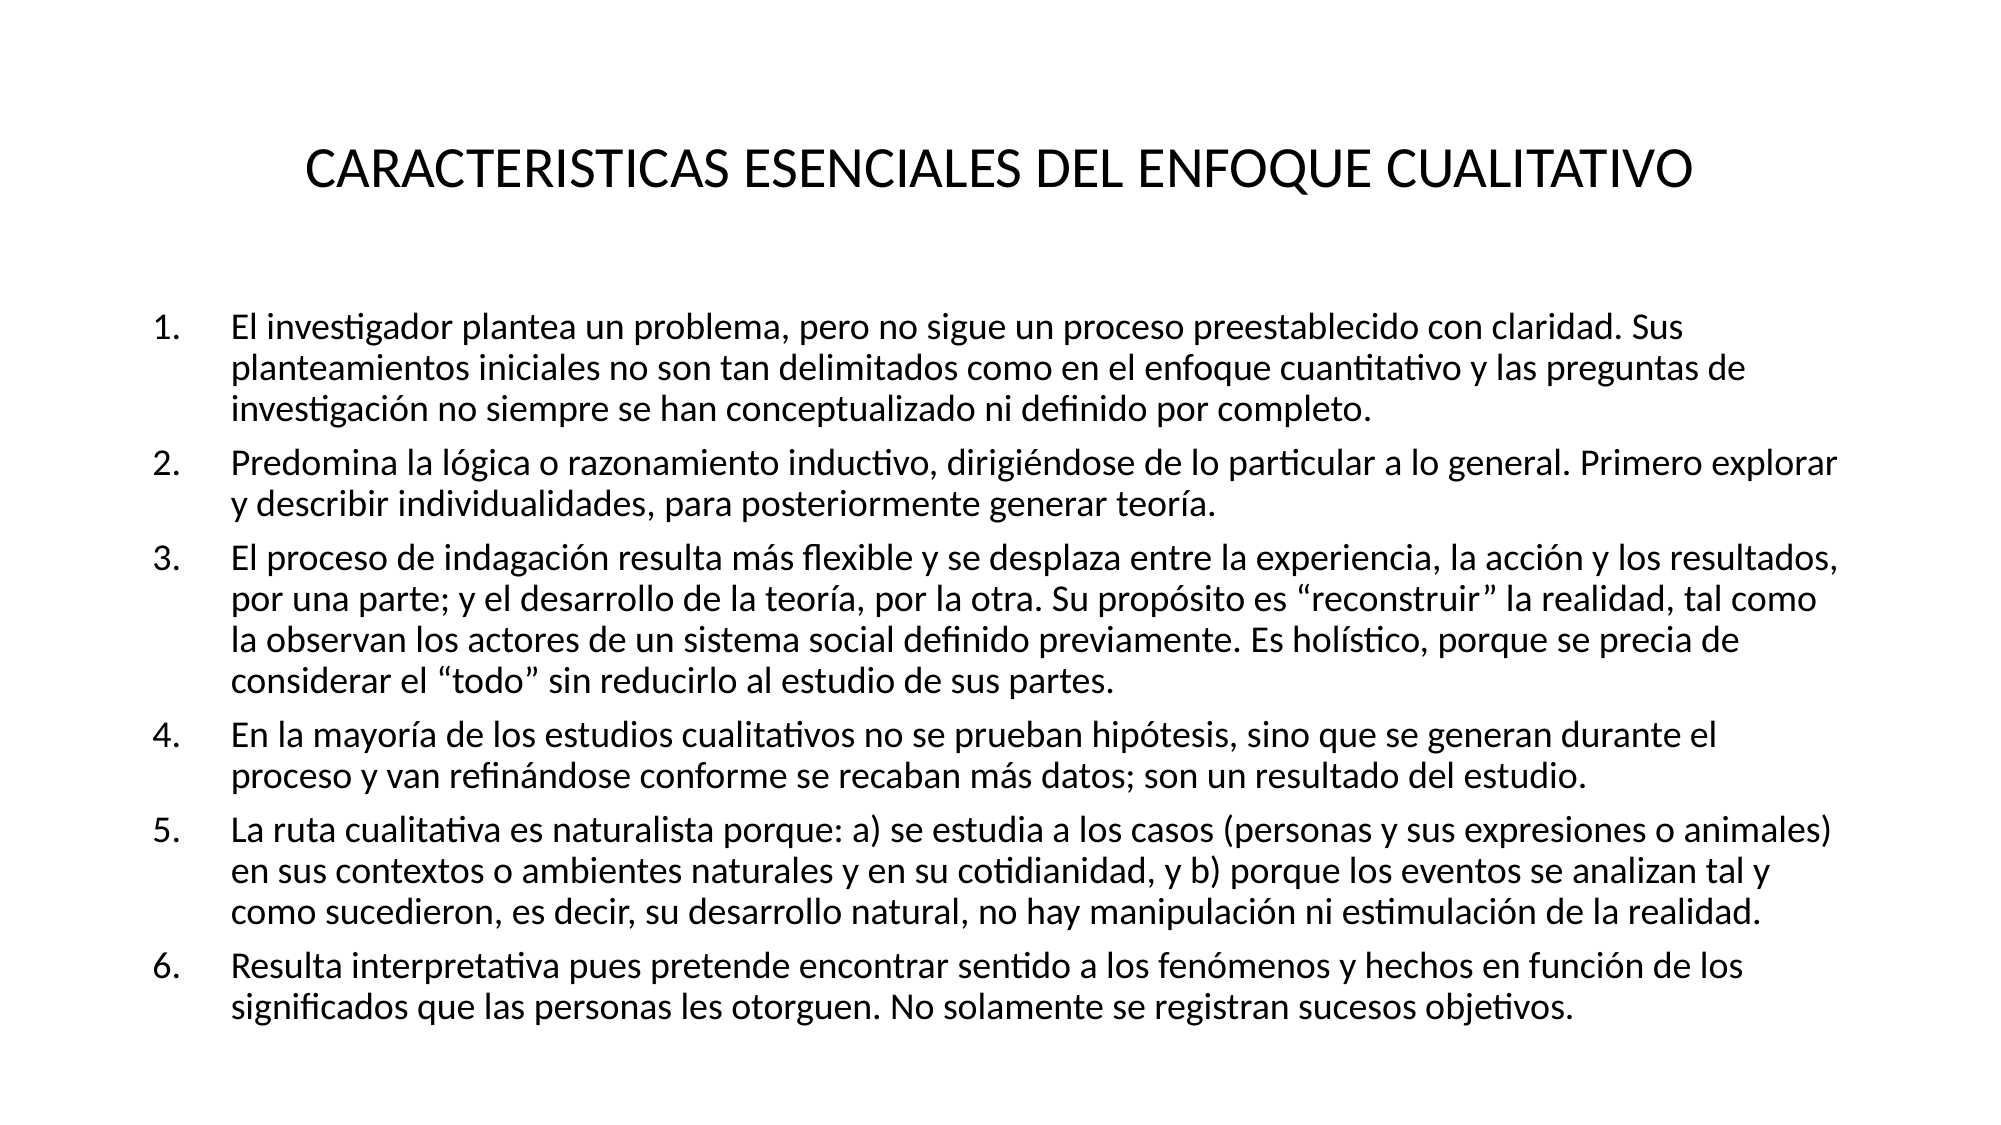

# CARACTERISTICAS ESENCIALES DEL ENFOQUE CUALITATIVO
El investigador plantea un problema, pero no sigue un proceso preestablecido con claridad. Sus planteamientos iniciales no son tan delimitados como en el enfoque cuantitativo y las preguntas de investigación no siempre se han conceptualizado ni definido por completo.
Predomina la lógica o razonamiento inductivo, dirigiéndose de lo particular a lo general. Primero explorar y describir individualidades, para posteriormente generar teoría.
El proceso de indagación resulta más flexible y se desplaza entre la experiencia, la acción y los resultados, por una parte; y el desarrollo de la teoría, por la otra. Su propósito es “reconstruir” la realidad, tal como la observan los actores de un sistema social definido previamente. Es holístico, porque se precia de considerar el “todo” sin reducirlo al estudio de sus partes.
En la mayoría de los estudios cualitativos no se prueban hipótesis, sino que se generan durante el proceso y van refinándose conforme se recaban más datos; son un resultado del estudio.
La ruta cualitativa es naturalista porque: a) se estudia a los casos (personas y sus expresiones o animales) en sus contextos o ambientes naturales y en su cotidianidad, y b) porque los eventos se analizan tal y como sucedieron, es decir, su desarrollo natural, no hay manipulación ni estimulación de la realidad.
Resulta interpretativa pues pretende encontrar sentido a los fenómenos y hechos en función de los significados que las personas les otorguen. No solamente se registran sucesos objetivos.